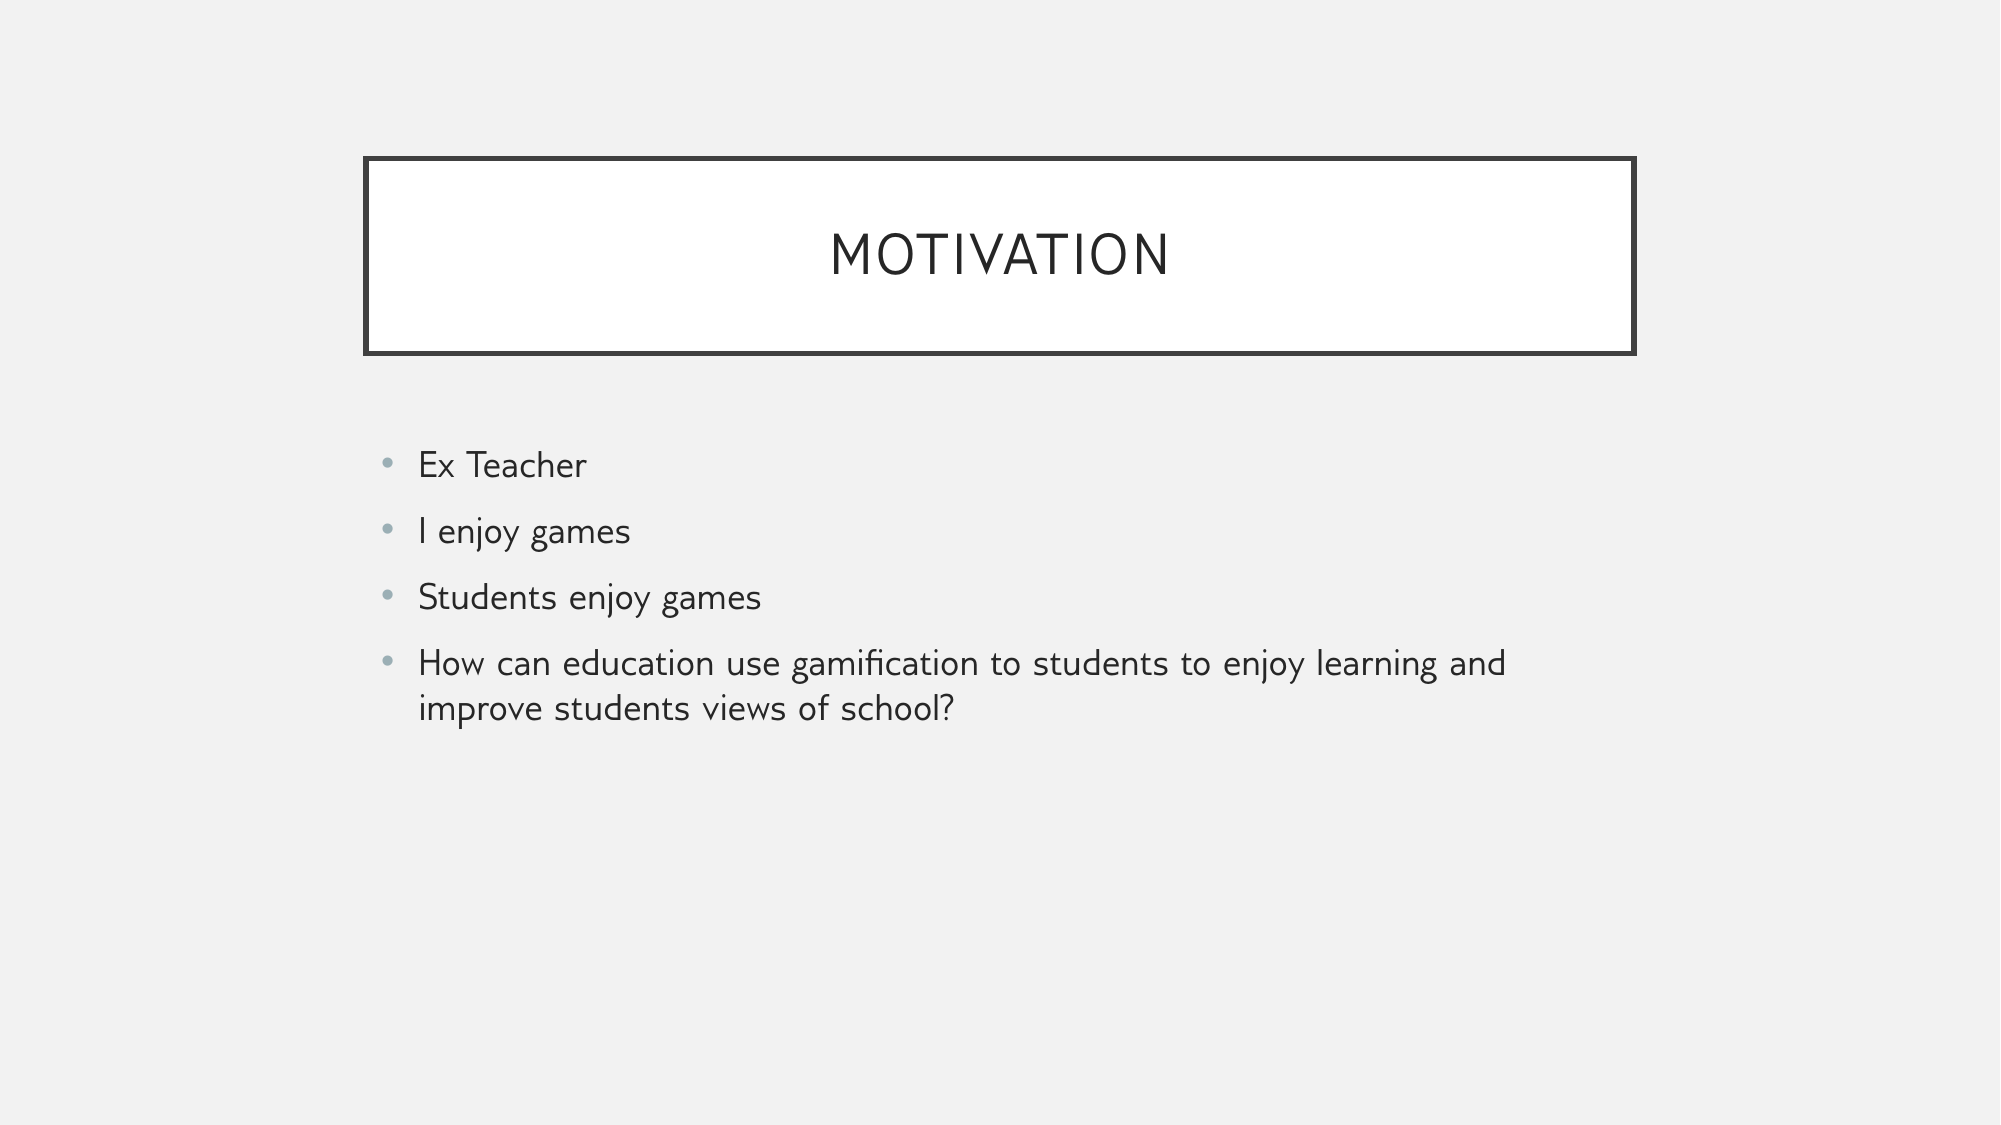

# Motivation
Ex Teacher
I enjoy games
Students enjoy games
How can education use gamification to students to enjoy learning and improve students views of school?